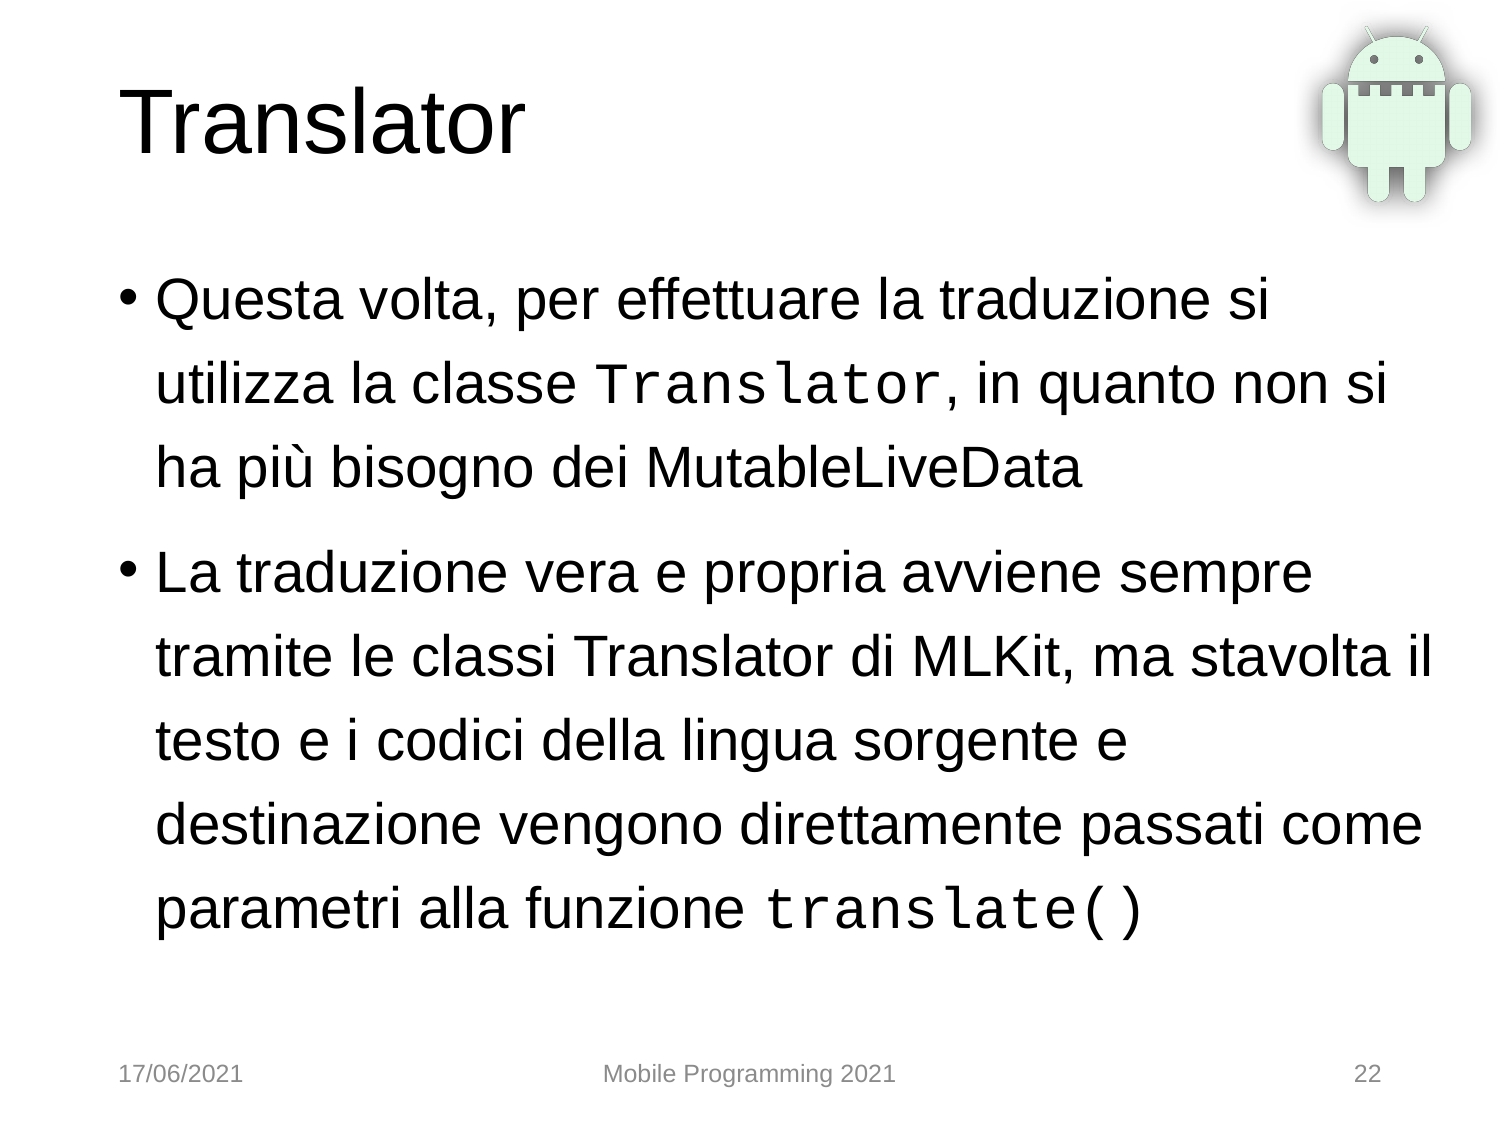

# Translator
Questa volta, per effettuare la traduzione si utilizza la classe Translator, in quanto non si ha più bisogno dei MutableLiveData
La traduzione vera e propria avviene sempre tramite le classi Translator di MLKit, ma stavolta il testo e i codici della lingua sorgente e destinazione vengono direttamente passati come parametri alla funzione translate()
17/06/2021
Mobile Programming 2021
22